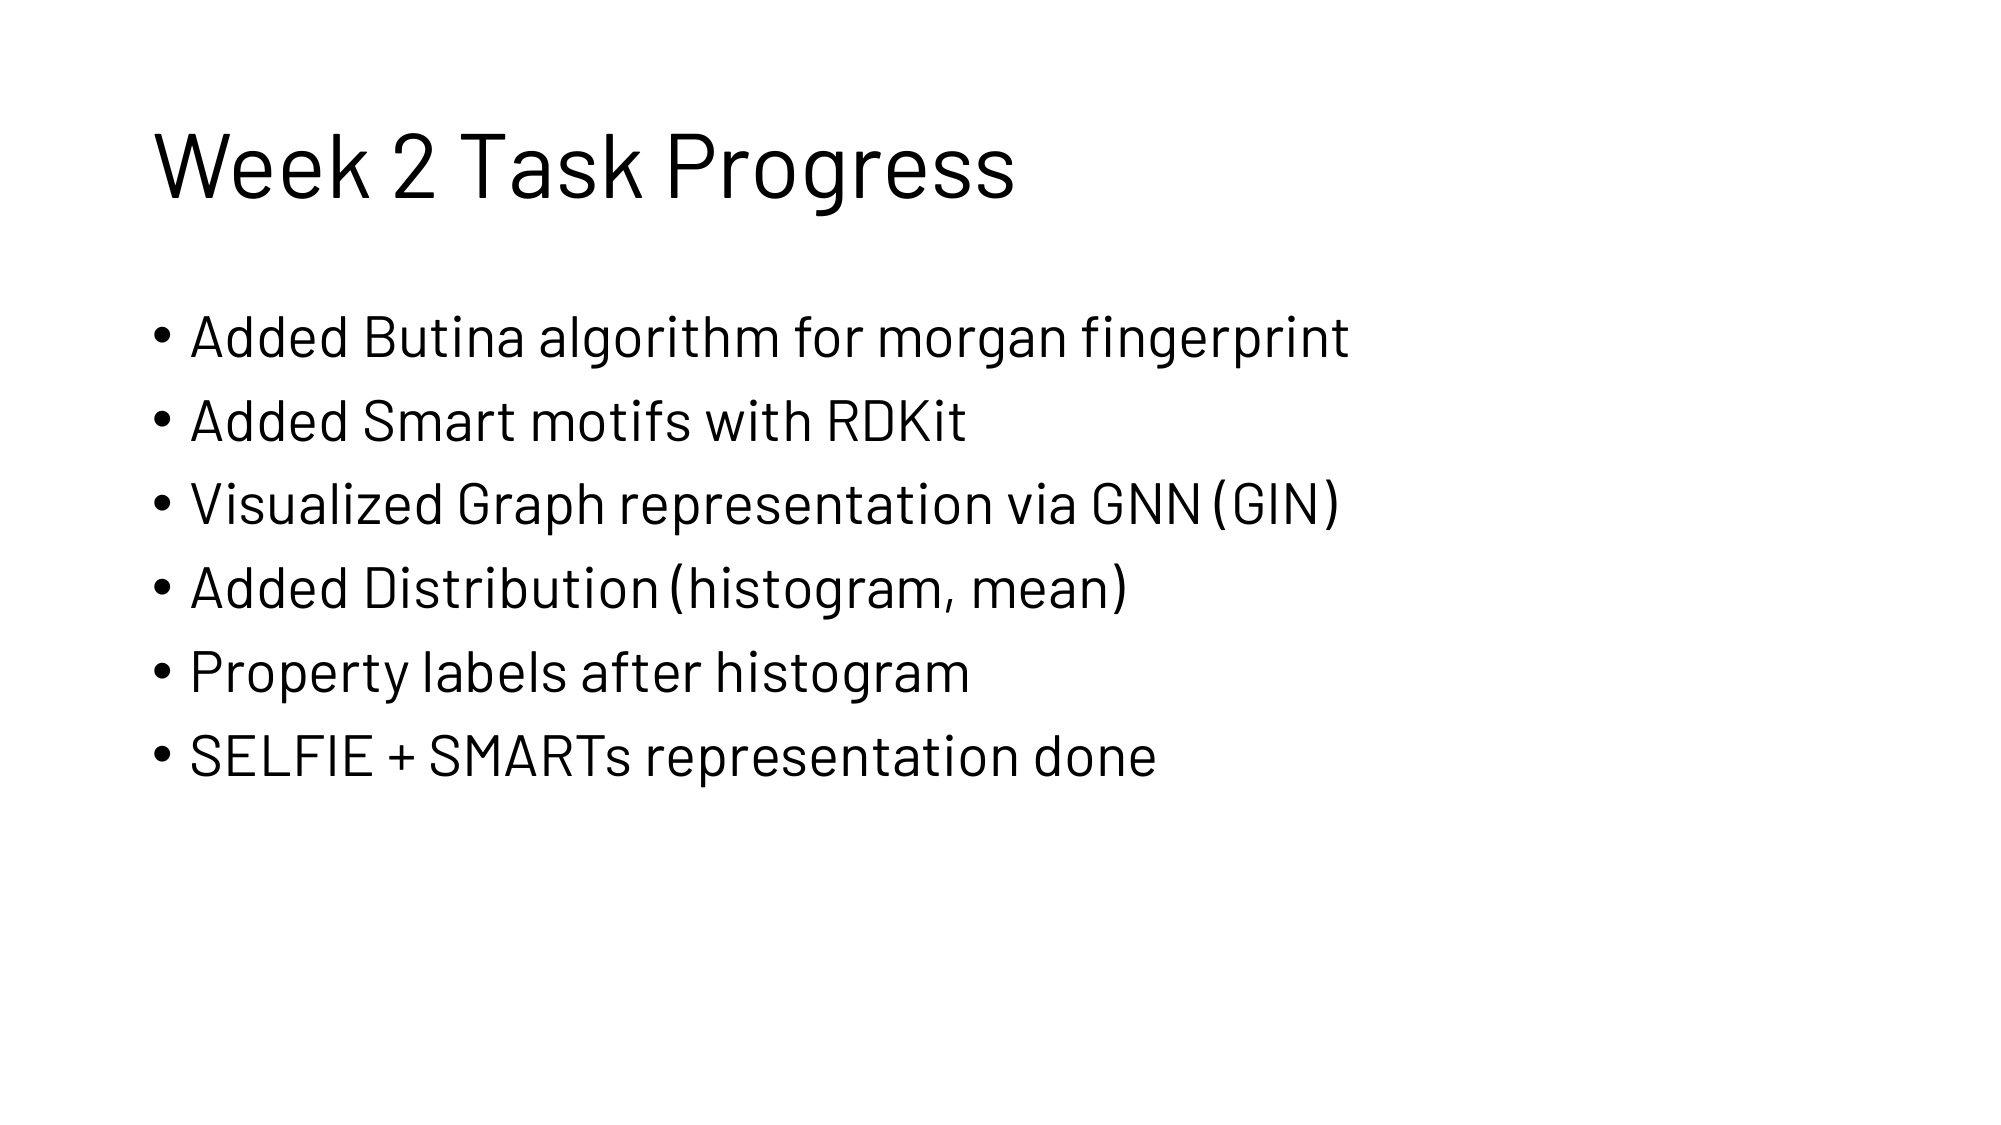

# Week 2 Task Progress
Added Butina algorithm for morgan fingerprint
Added Smart motifs with RDKit
Visualized Graph representation via GNN (GIN)
Added Distribution (histogram, mean)
Property labels after histogram
SELFIE + SMARTs representation done